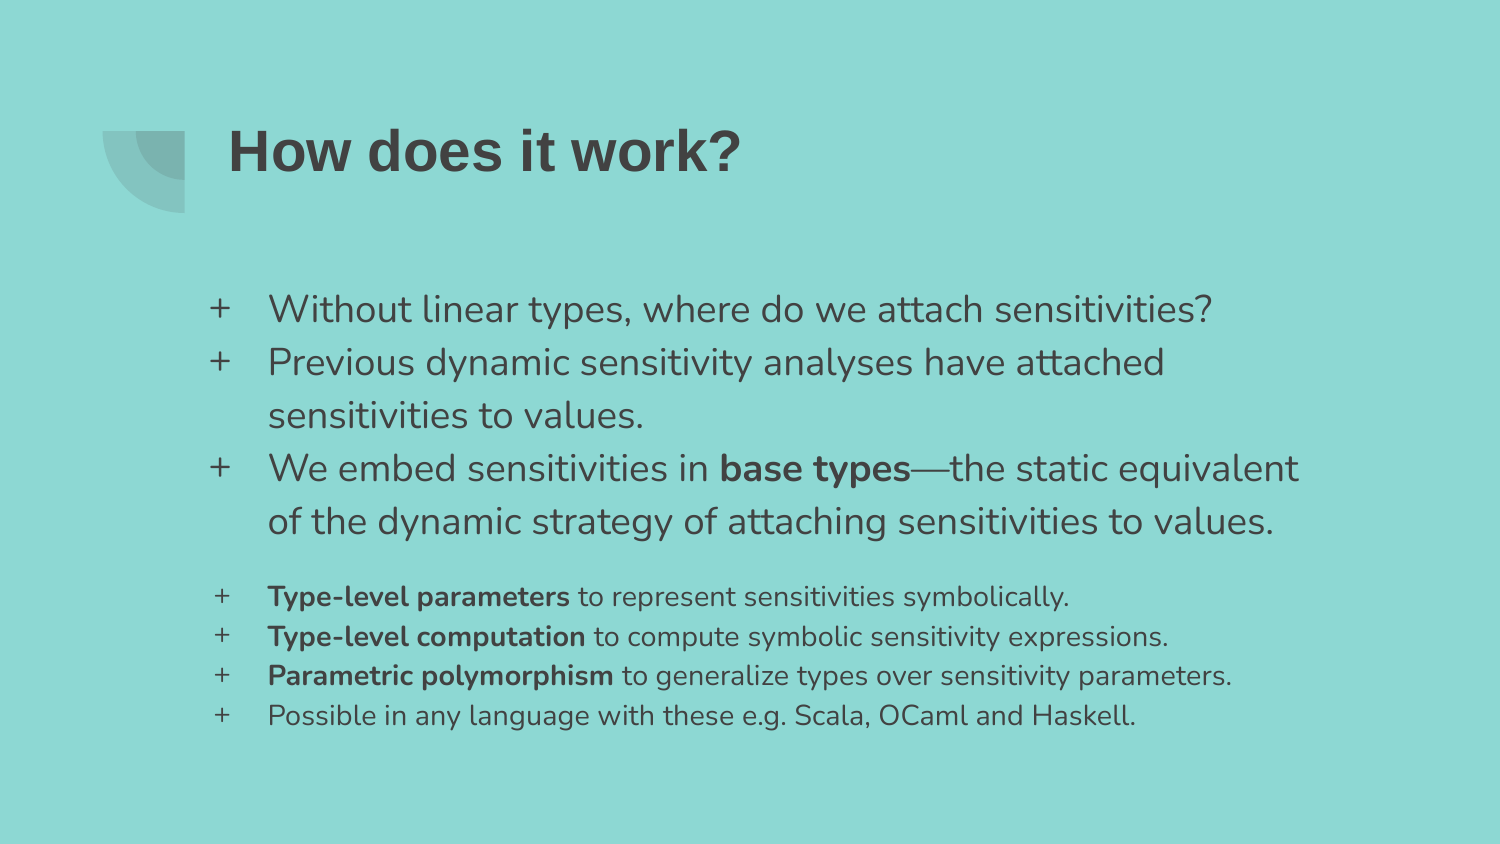

# How does it work?
Without linear types, where do we attach sensitivities?
Previous dynamic sensitivity analyses have attached sensitivities to values.
We embed sensitivities in base types—the static equivalent of the dynamic strategy of attaching sensitivities to values.
Type-level parameters to represent sensitivities symbolically.
Type-level computation to compute symbolic sensitivity expressions.
Parametric polymorphism to generalize types over sensitivity parameters.
Possible in any language with these e.g. Scala, OCaml and Haskell.